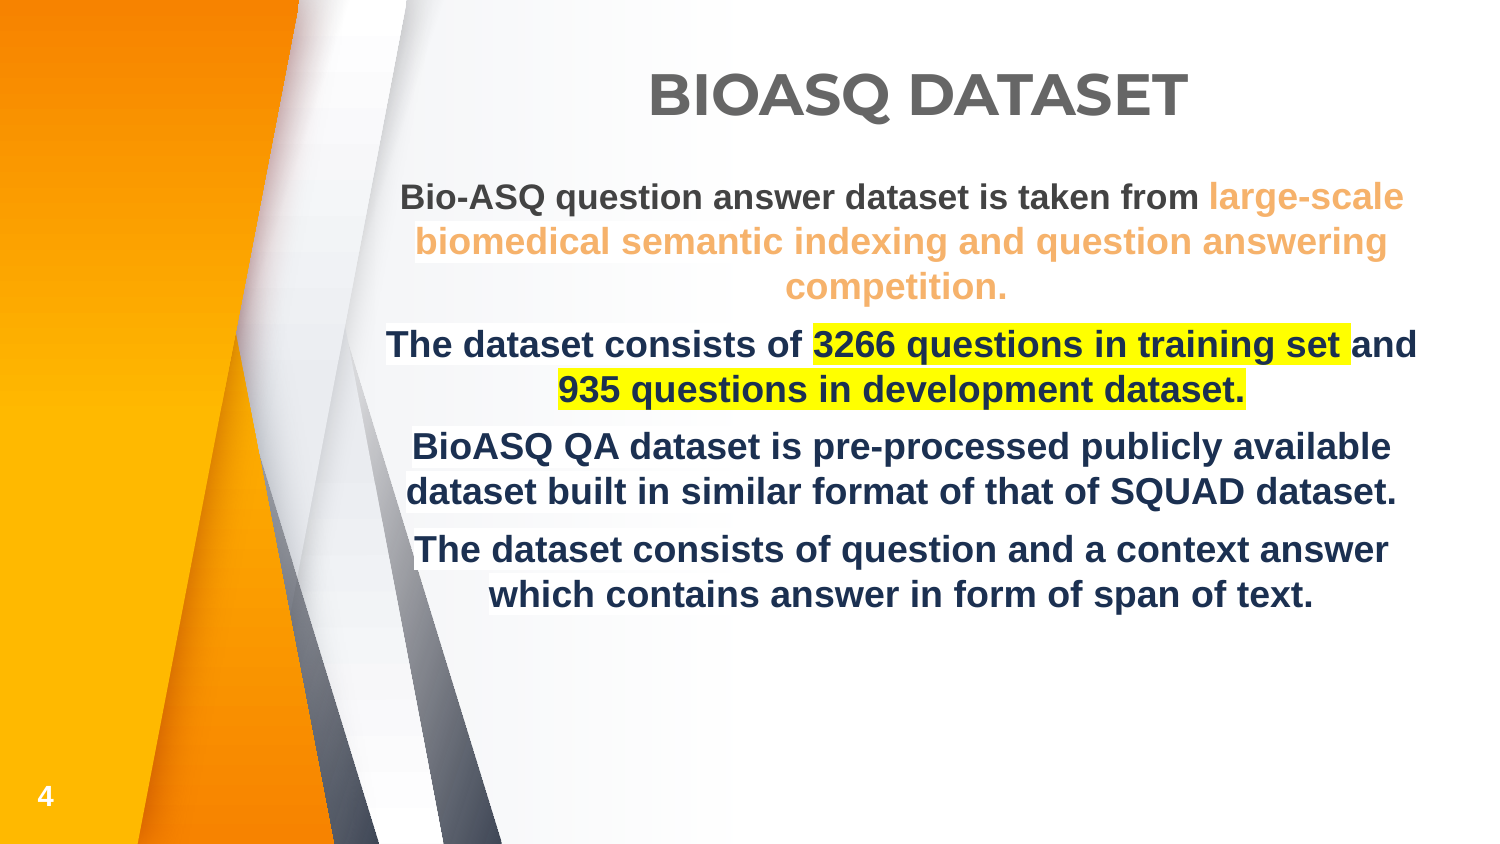

# BIOASQ DATASET
Bio-ASQ question answer dataset is taken from large-scale biomedical semantic indexing and question answering competition.
The dataset consists of 3266 questions in training set and 935 questions in development dataset.
BioASQ QA dataset is pre-processed publicly available dataset built in similar format of that of SQUAD dataset.
The dataset consists of question and a context answer which contains answer in form of span of text.

4